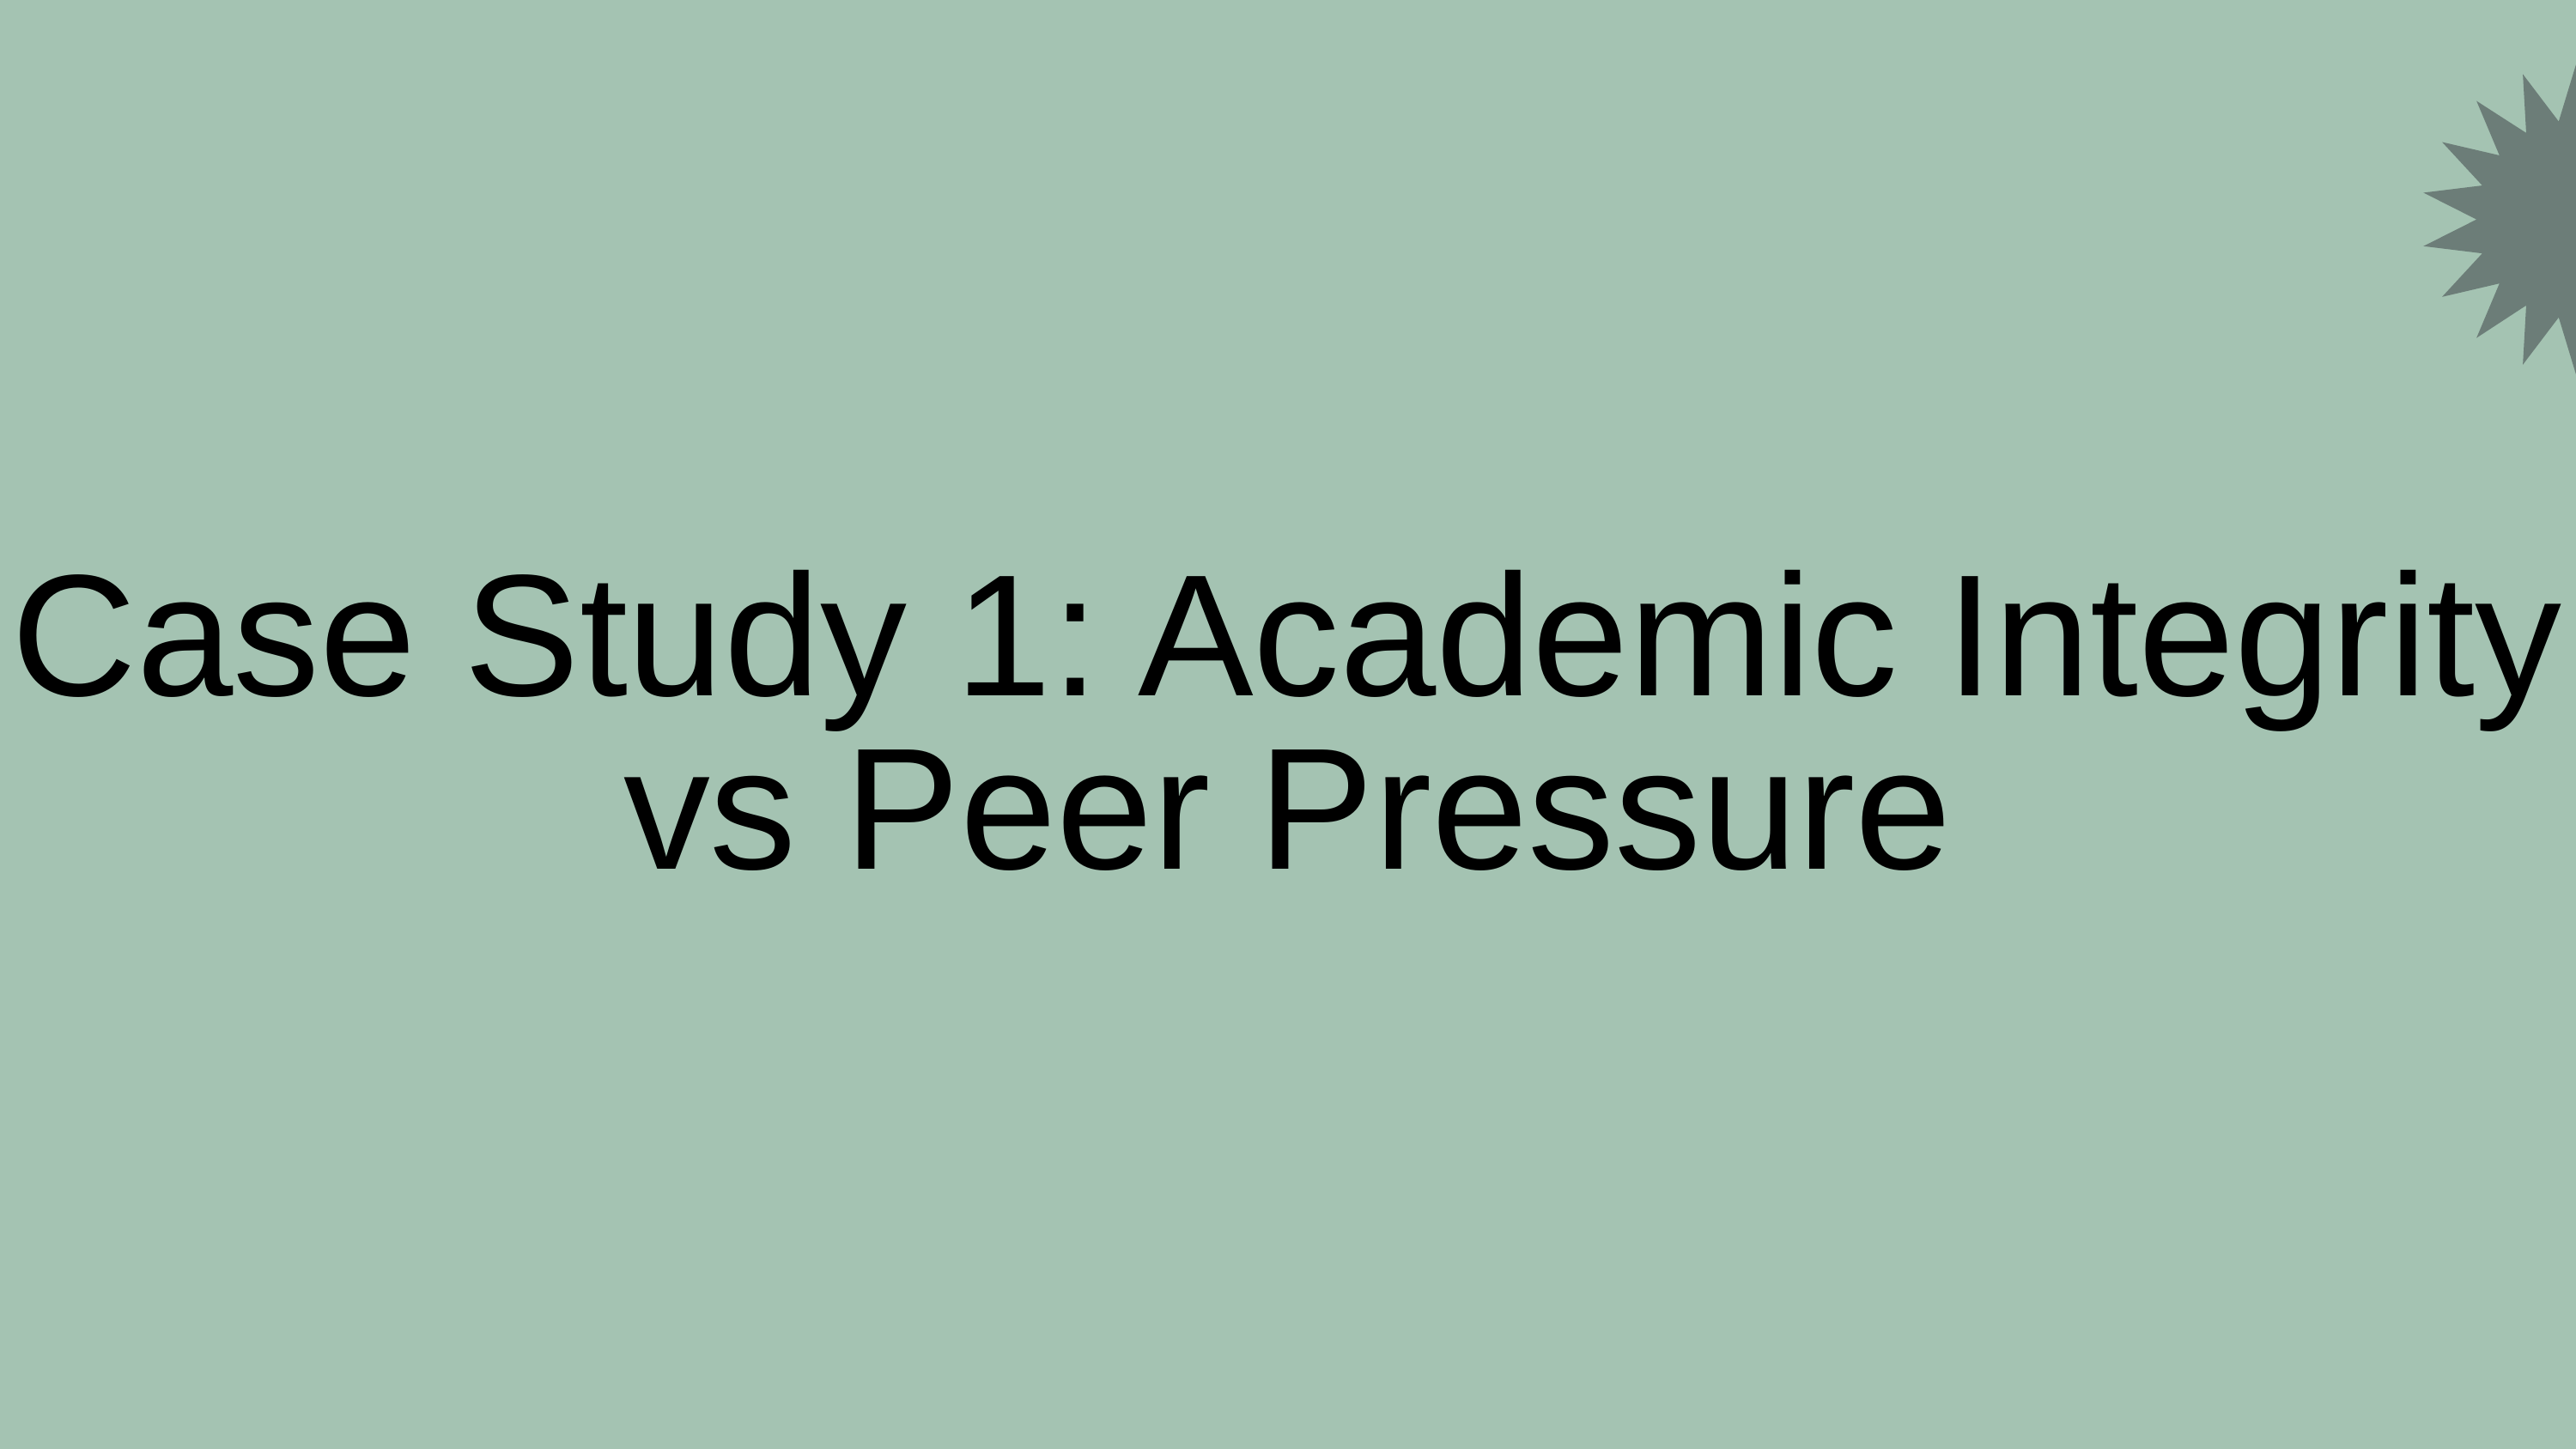

Case Study 1: Academic Integrity vs Peer Pressure